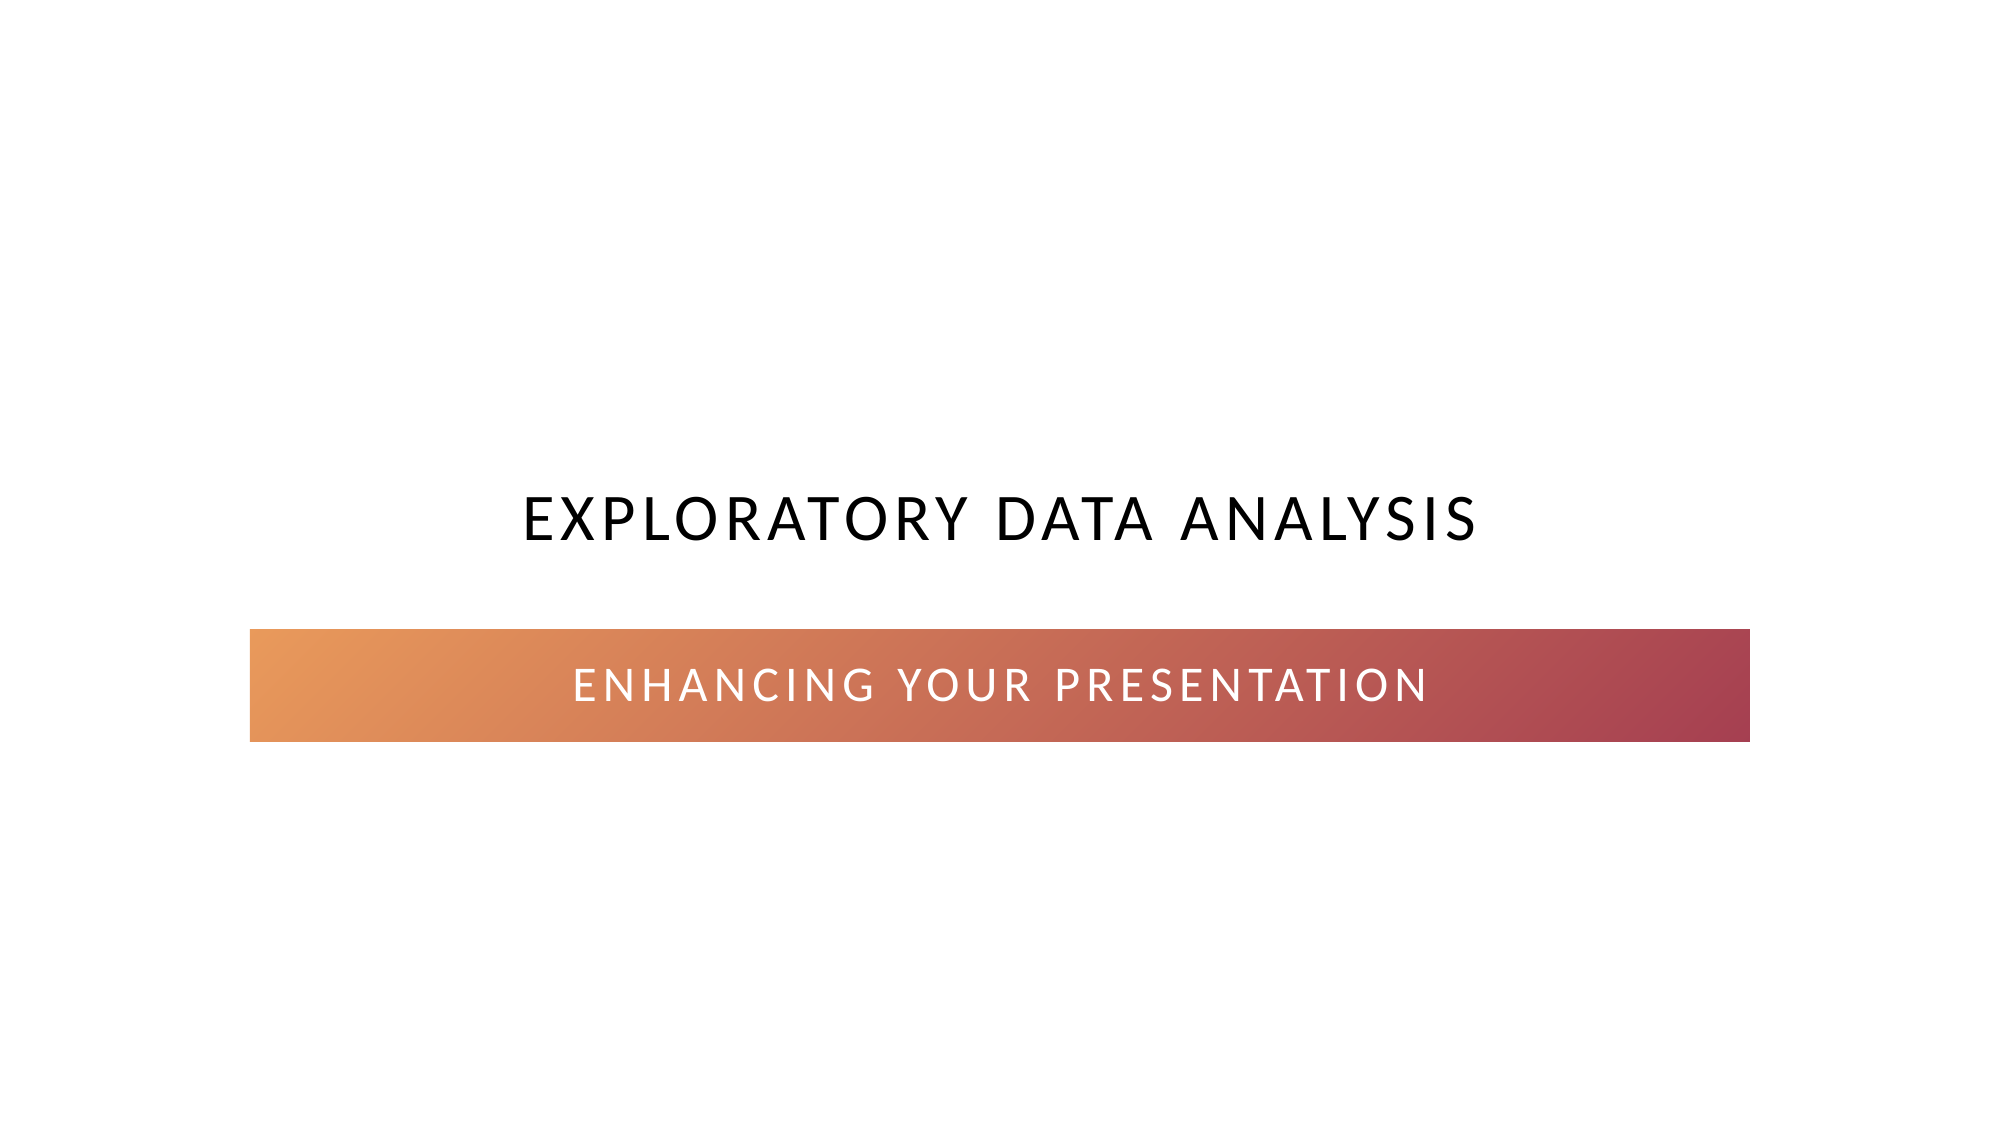

# Exploratory Data Analysis
ENHANCING YOUR PRESENTATION